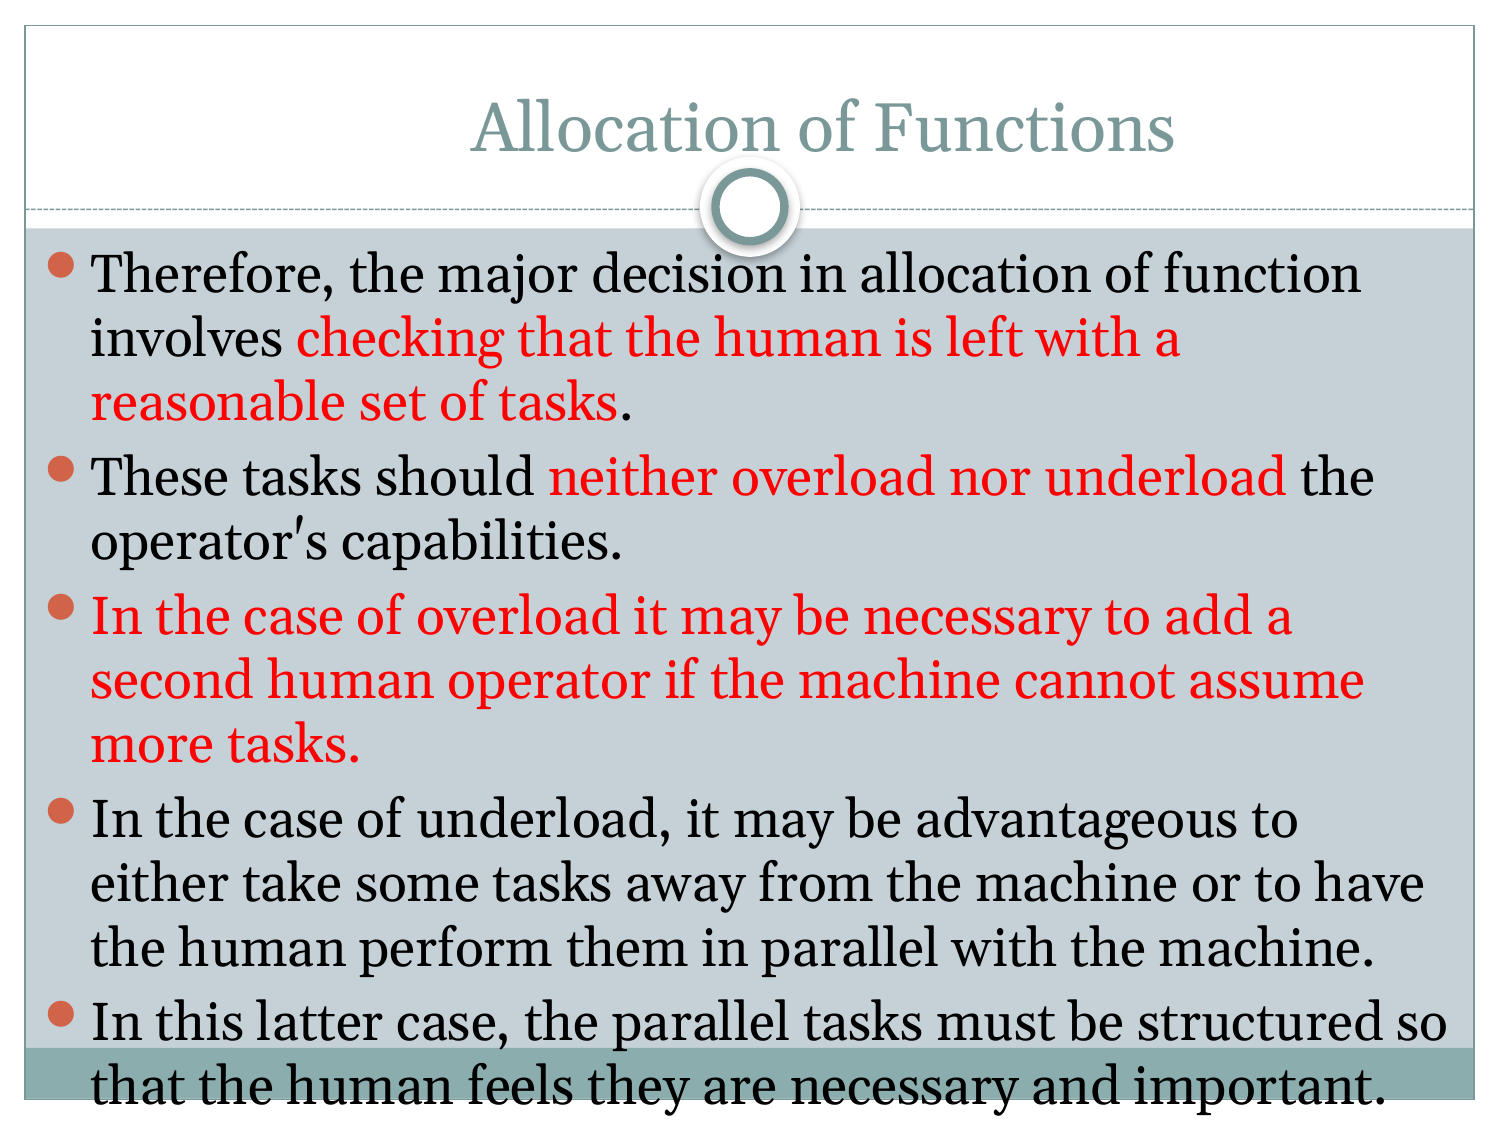

# Allocation of Functions
Therefore, the major decision in allocation of function involves checking that the human is left with a reasonable set of tasks.
These tasks should neither overload nor underload the operator's capabilities.
In the case of overload it may be necessary to add a second human operator if the machine cannot assume more tasks.
In the case of underload, it may be advantageous to either take some tasks away from the machine or to have the human perform them in parallel with the machine.
In this latter case, the parallel tasks must be structured so that the human feels they are necessary and important.